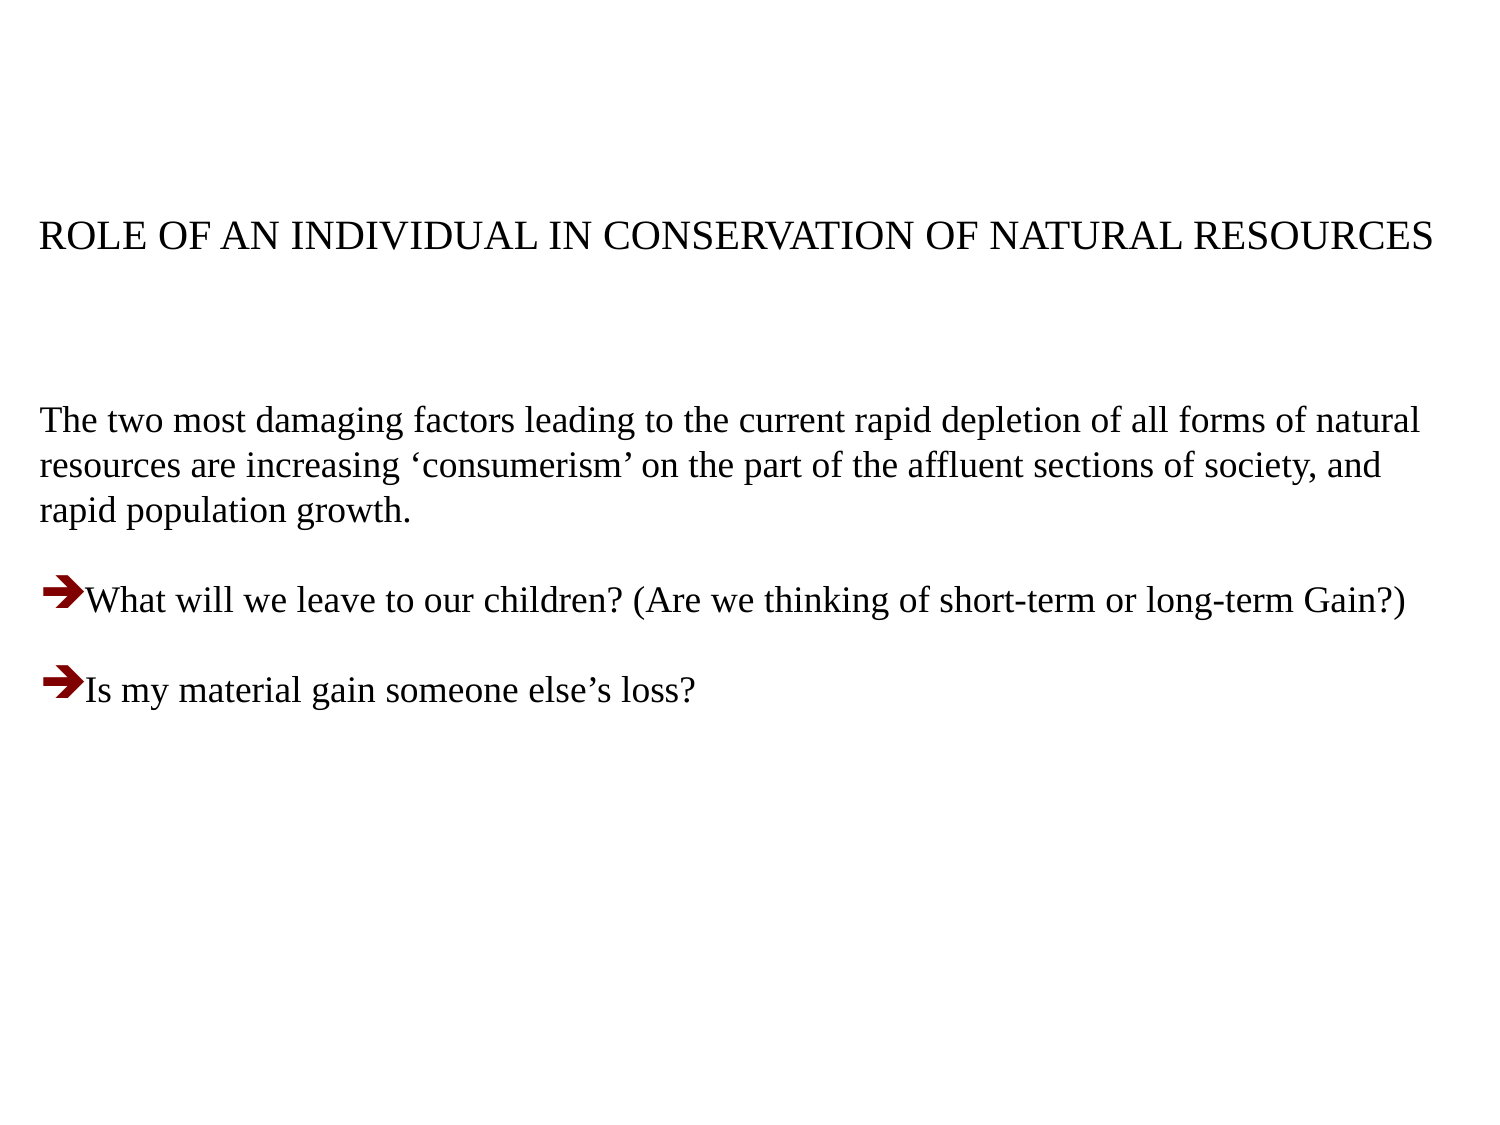

ROLE OF AN INDIVIDUAL IN CONSERVATION OF NATURAL RESOURCES
The two most damaging factors leading to the current rapid depletion of all forms of natural resources are increasing ‘consumerism’ on the part of the affluent sections of society, and rapid population growth.

What will we leave to our children? (Are we thinking of short-term or long-term Gain?)

Is my material gain someone else’s loss?